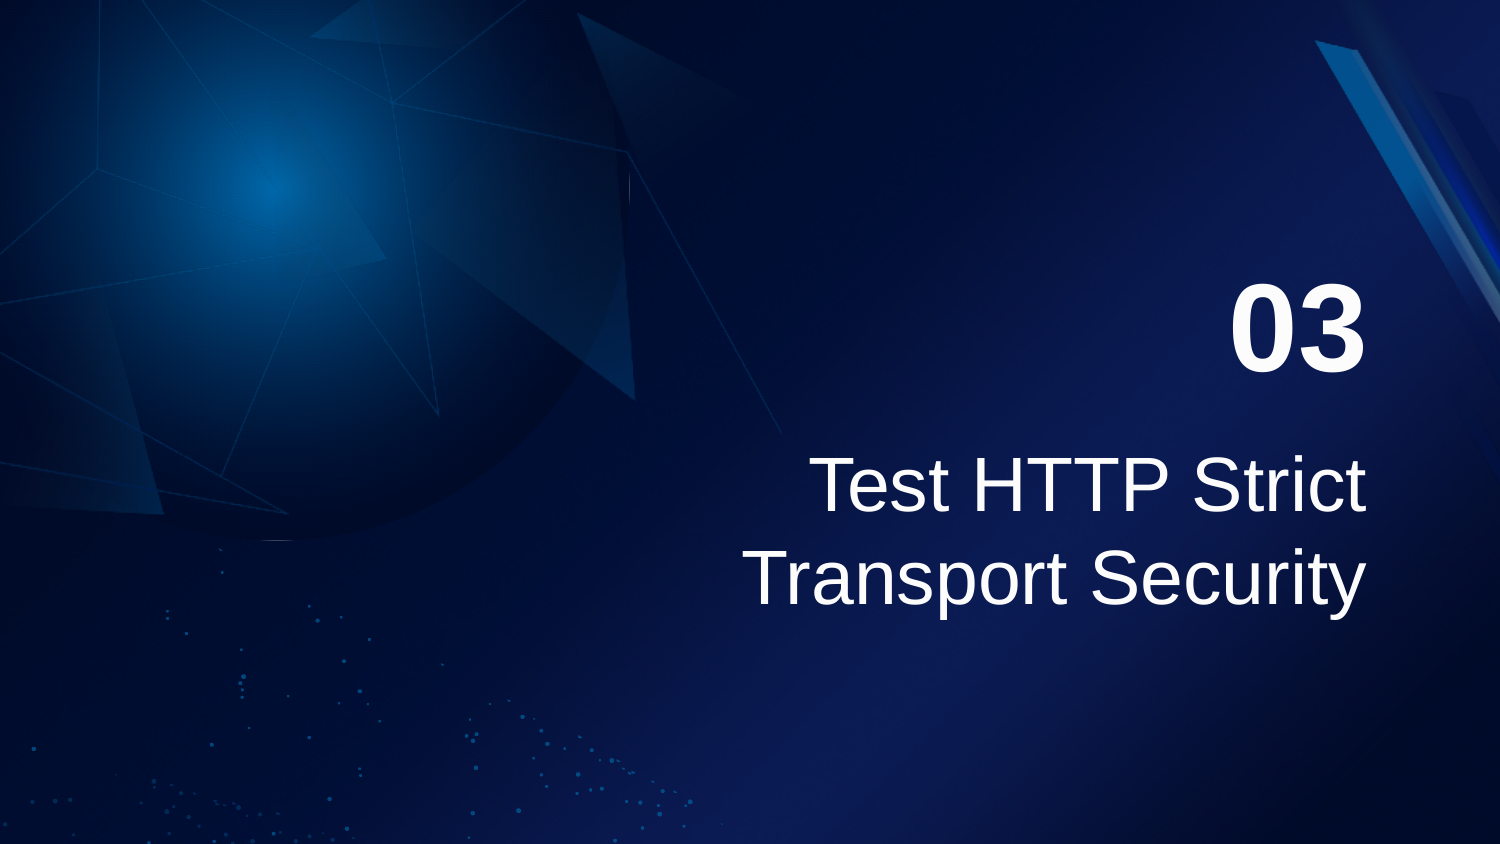

03
# Test HTTP Strict Transport Security